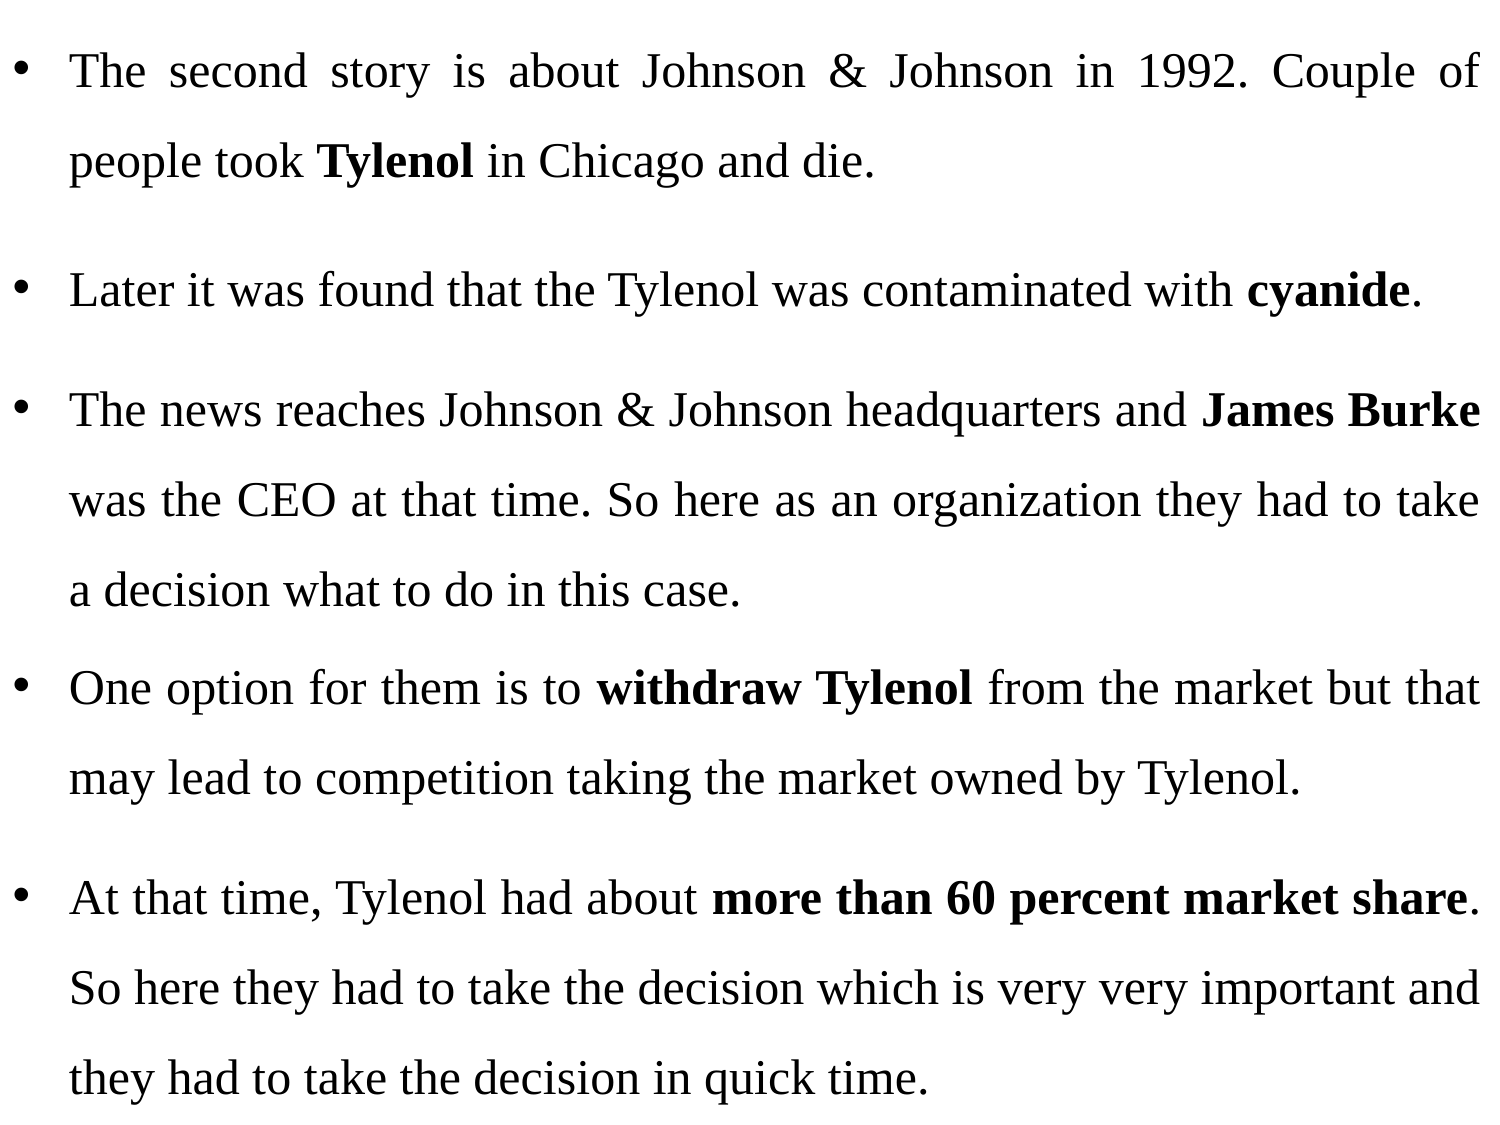

The second story is about Johnson & Johnson in 1992. Couple of people took Tylenol in Chicago and die.

Later it was found that the Tylenol was contaminated with cyanide.

The news reaches Johnson & Johnson headquarters and James Burke was the CEO at that time. So here as an organization they had to take a decision what to do in this case.

One option for them is to withdraw Tylenol from the market but that may lead to competition taking the market owned by Tylenol.

At that time, Tylenol had about more than 60 percent market share. So here they had to take the decision which is very very important and they had to take the decision in quick time.